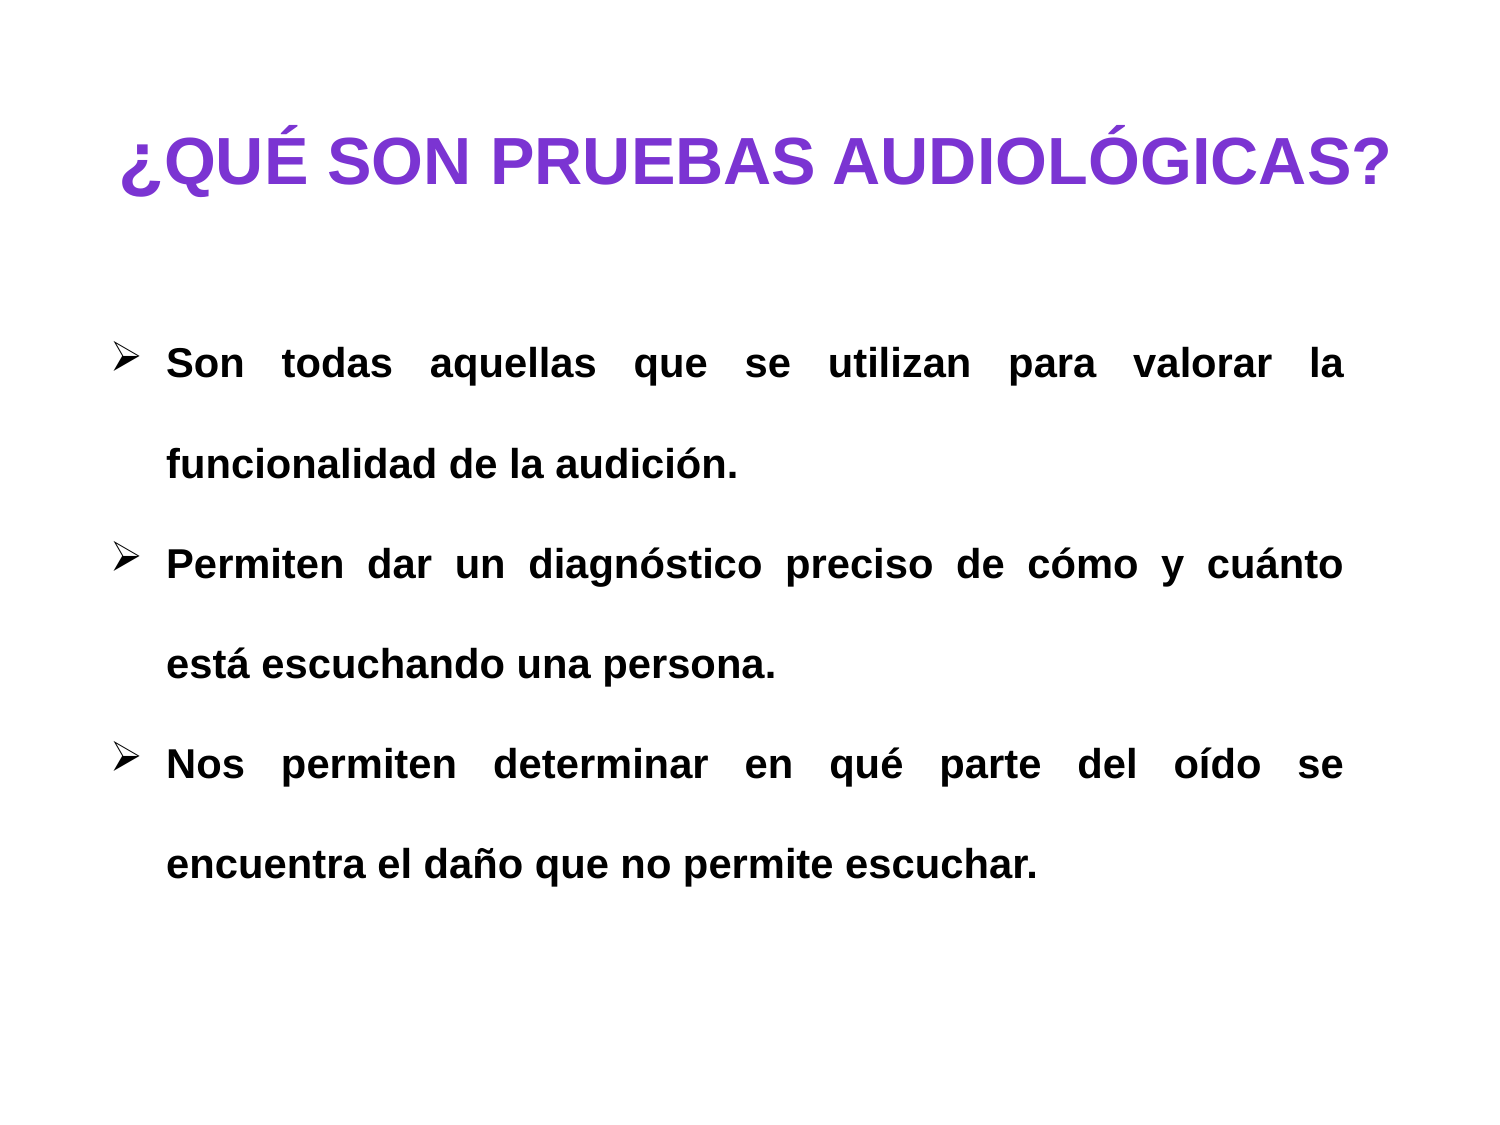

¿Qué son pruebas audiológicas?
Son todas aquellas que se utilizan para valorar la funcionalidad de la audición.
Permiten dar un diagnóstico preciso de cómo y cuánto está escuchando una persona.
Nos permiten determinar en qué parte del oído se encuentra el daño que no permite escuchar.